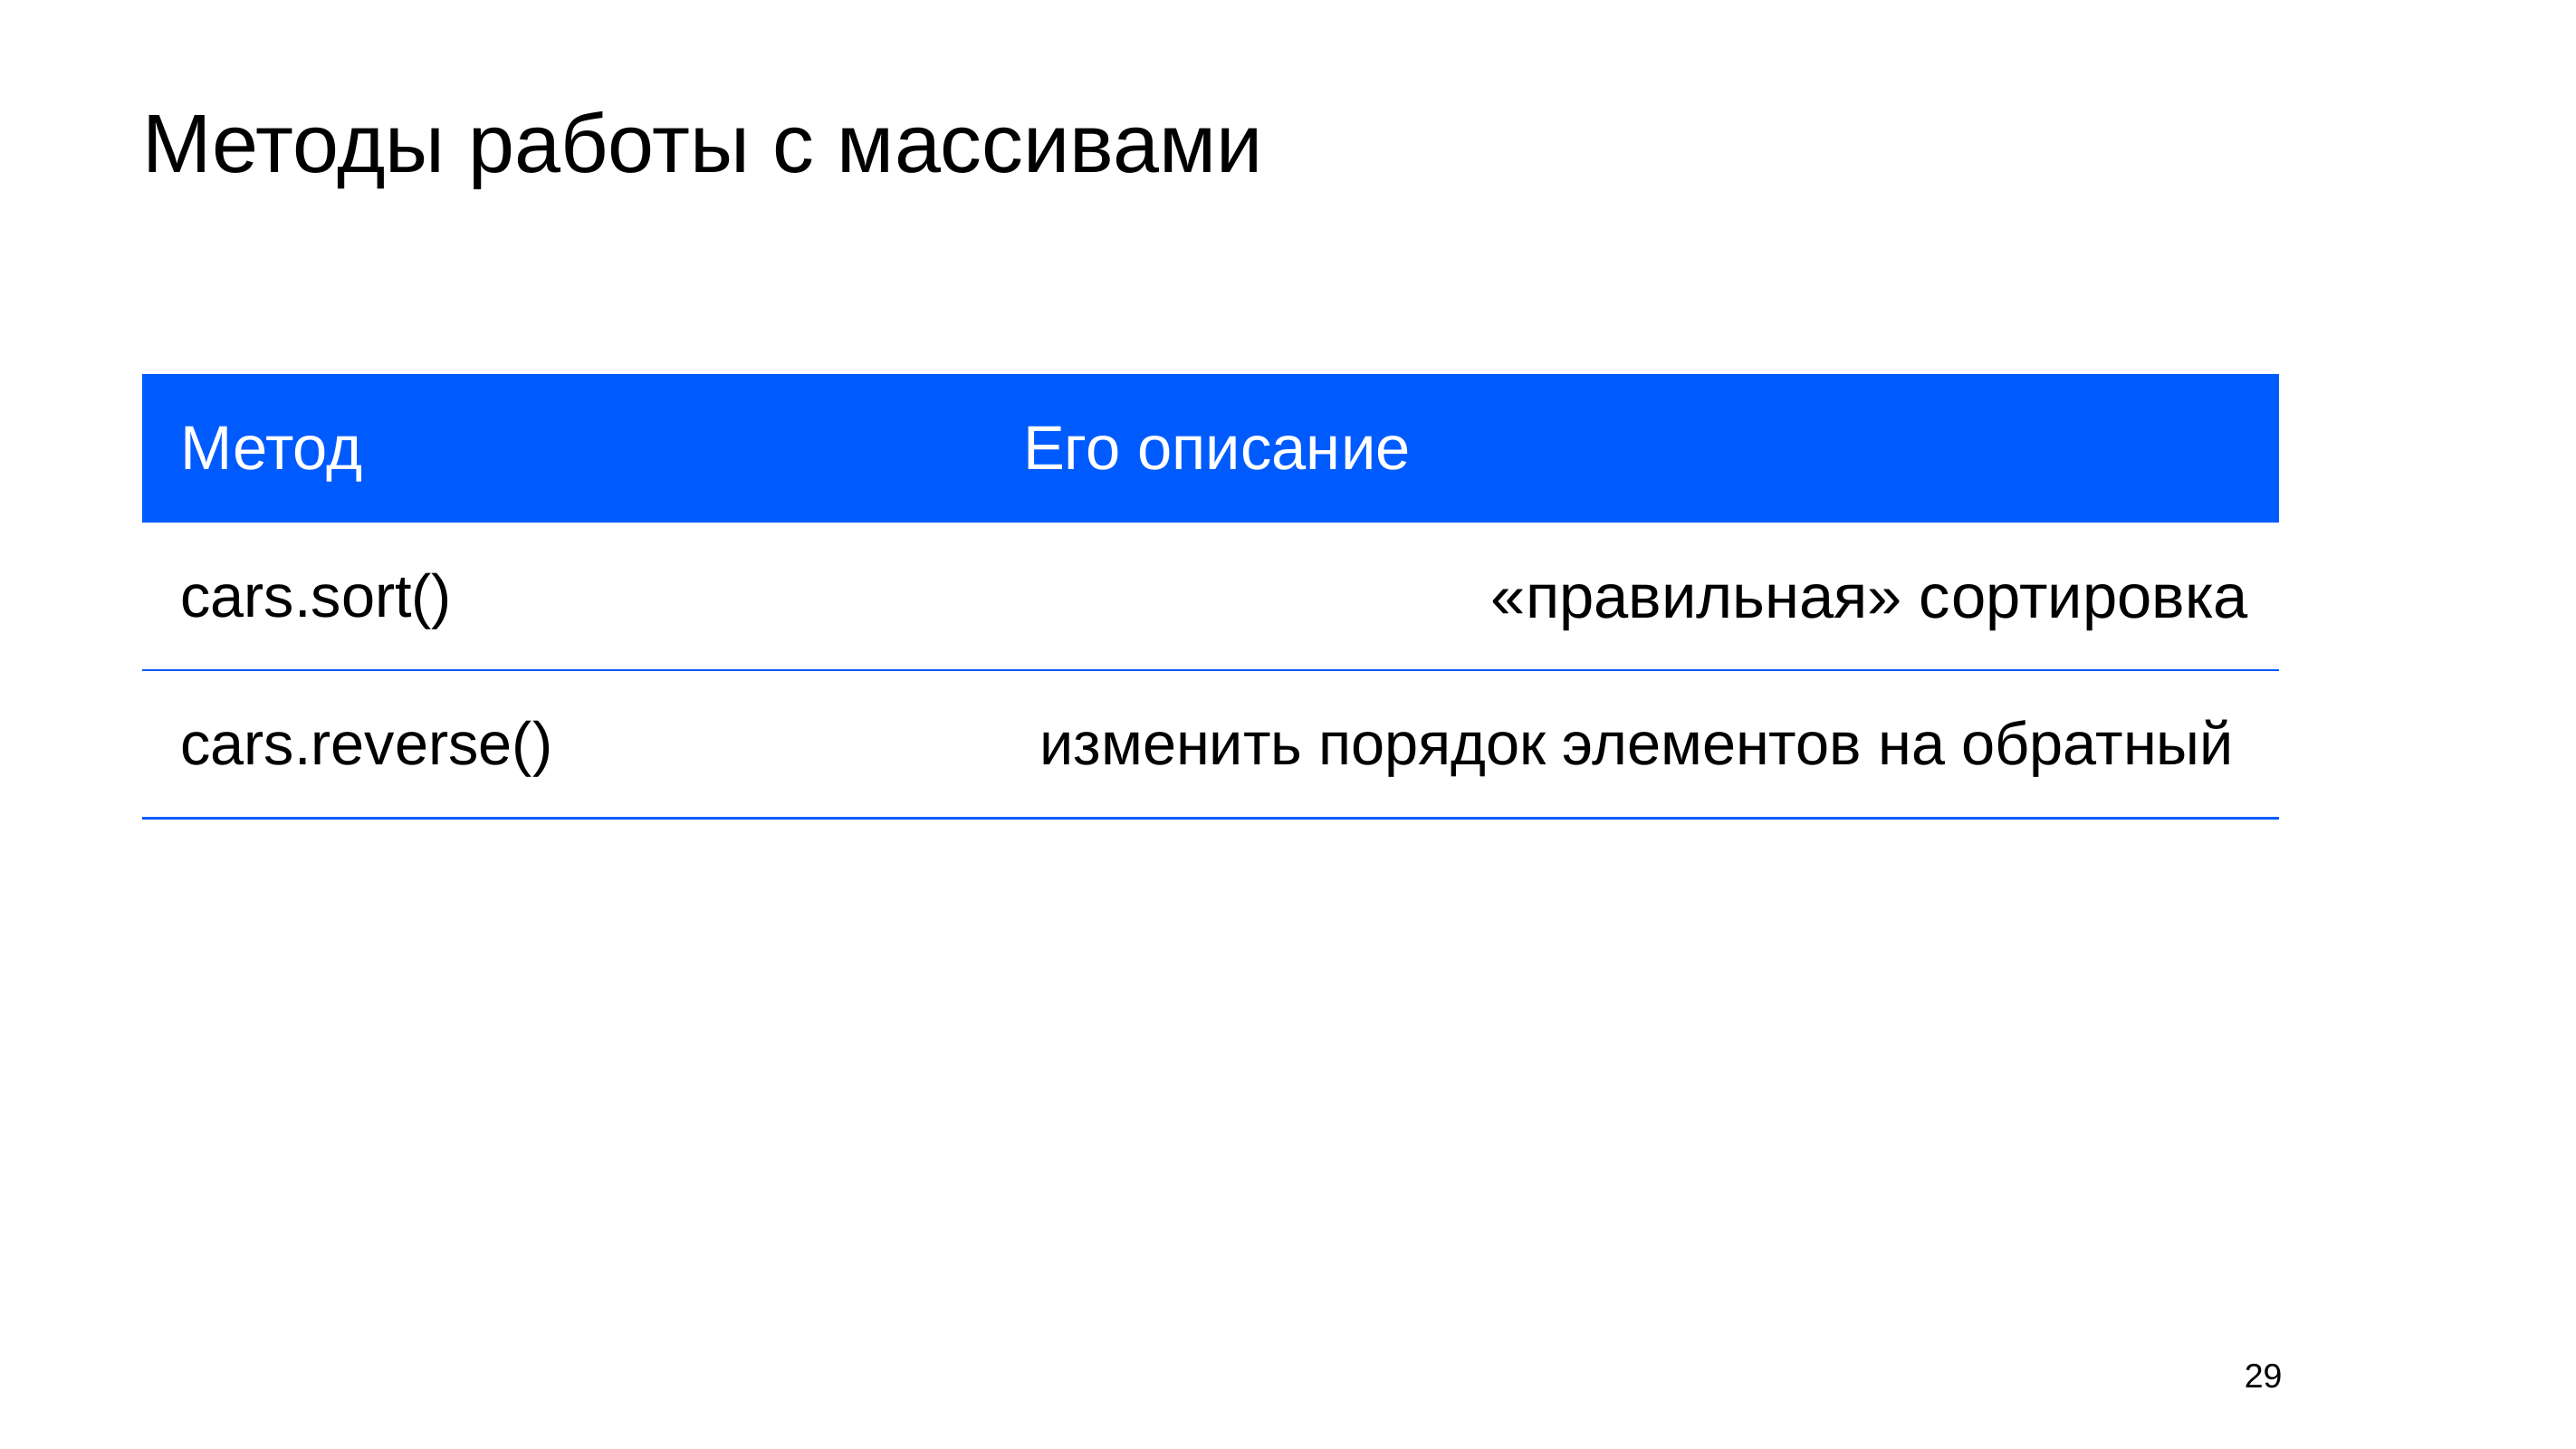

# Методы работы с массивами
| Метод | Его описание |
| --- | --- |
| cars.sort() | «правильная» сортировка |
| cars.reverse() | изменить порядок элементов на обратный |
29